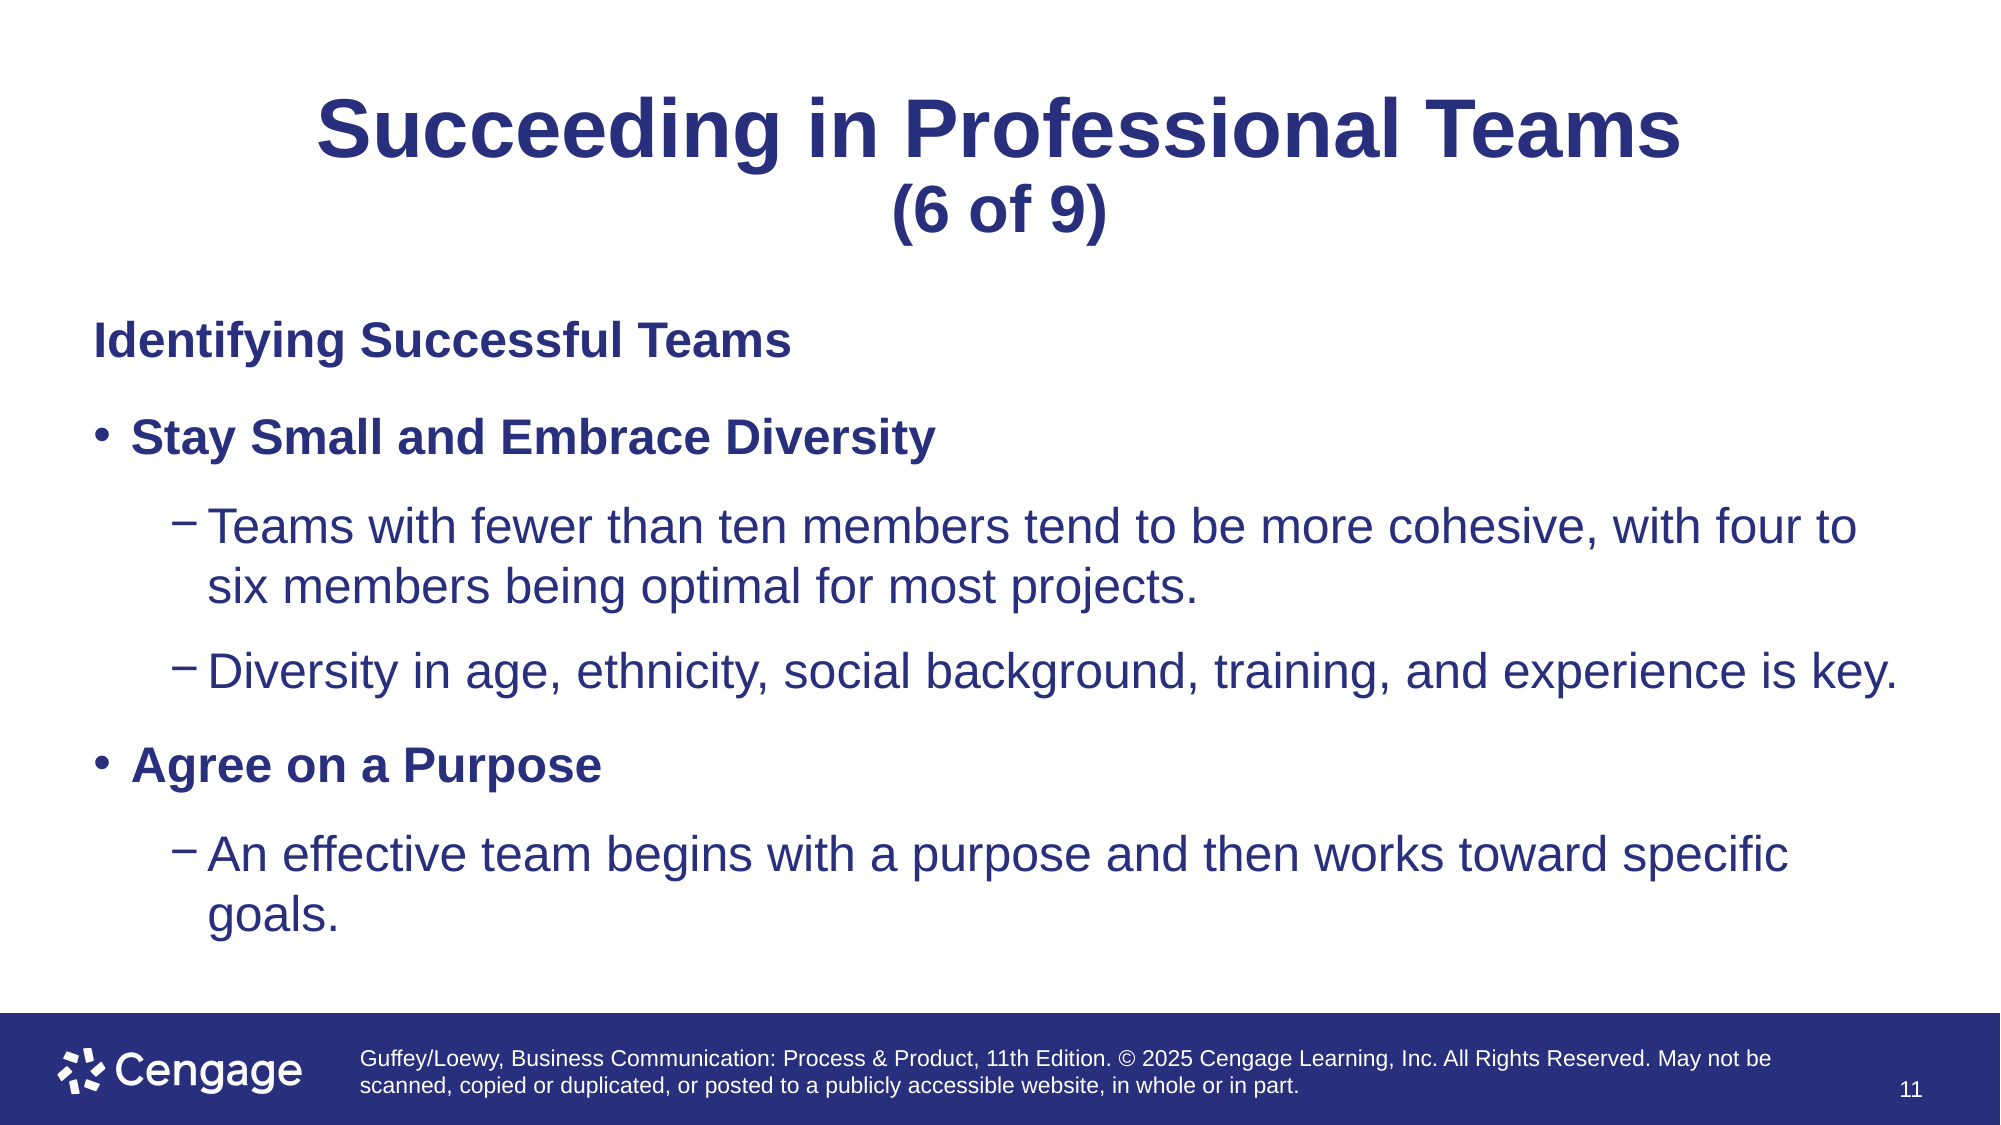

# Succeeding in Professional Teams (6 of 9)
Identifying Successful Teams
Stay Small and Embrace Diversity
Teams with fewer than ten members tend to be more cohesive, with four to six members being optimal for most projects.
Diversity in age, ethnicity, social background, training, and experience is key.
Agree on a Purpose
An effective team begins with a purpose and then works toward specific goals.